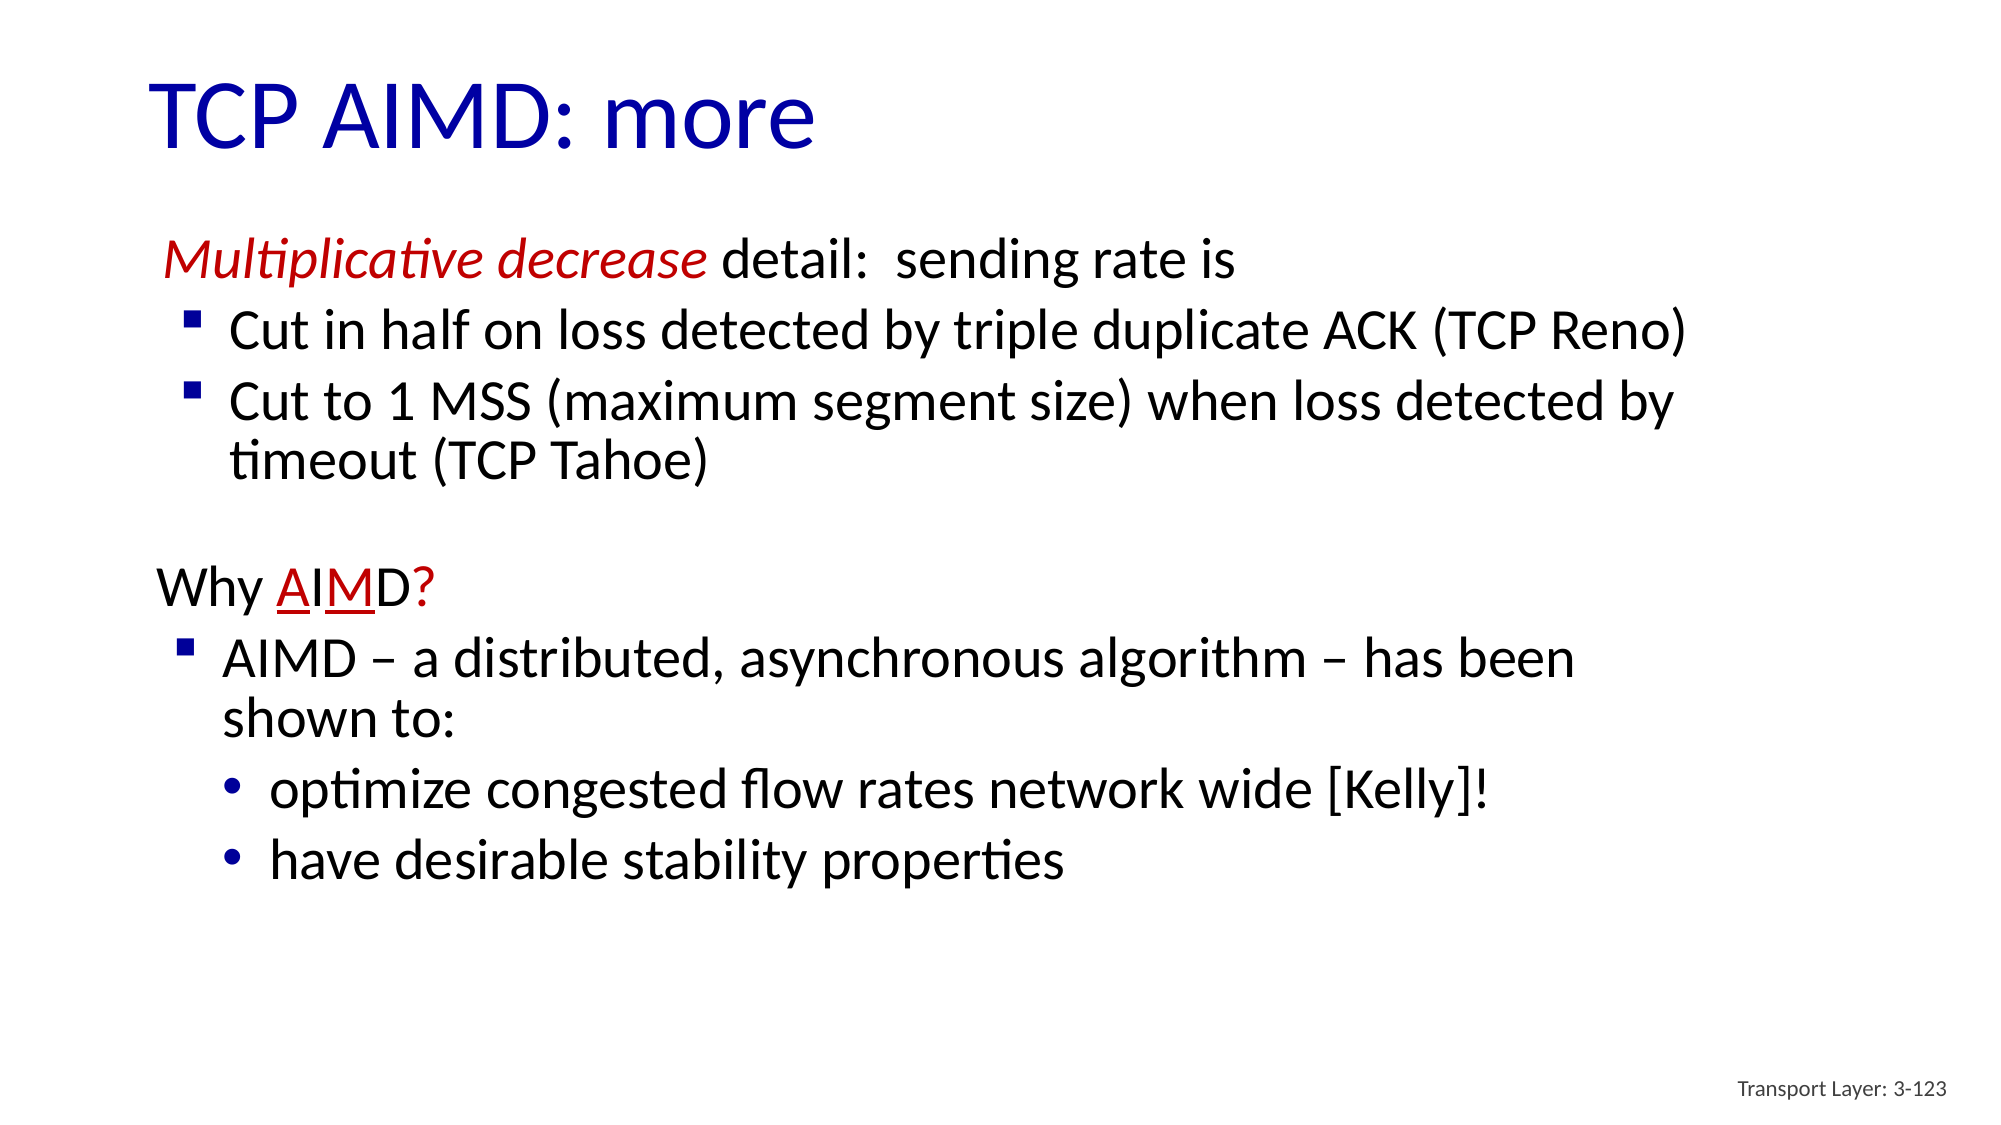

# TCP AIMD: more
Multiplicative decrease detail:  sending rate is
Cut in half on loss detected by triple duplicate ACK (TCP Reno)
Cut to 1 MSS (maximum segment size) when loss detected by timeout (TCP Tahoe)

Why AIMD?
AIMD – a distributed, asynchronous algorithm – has been shown to:
optimize congested flow rates network wide [Kelly]!
have desirable stability properties

Transport Layer: 3-123